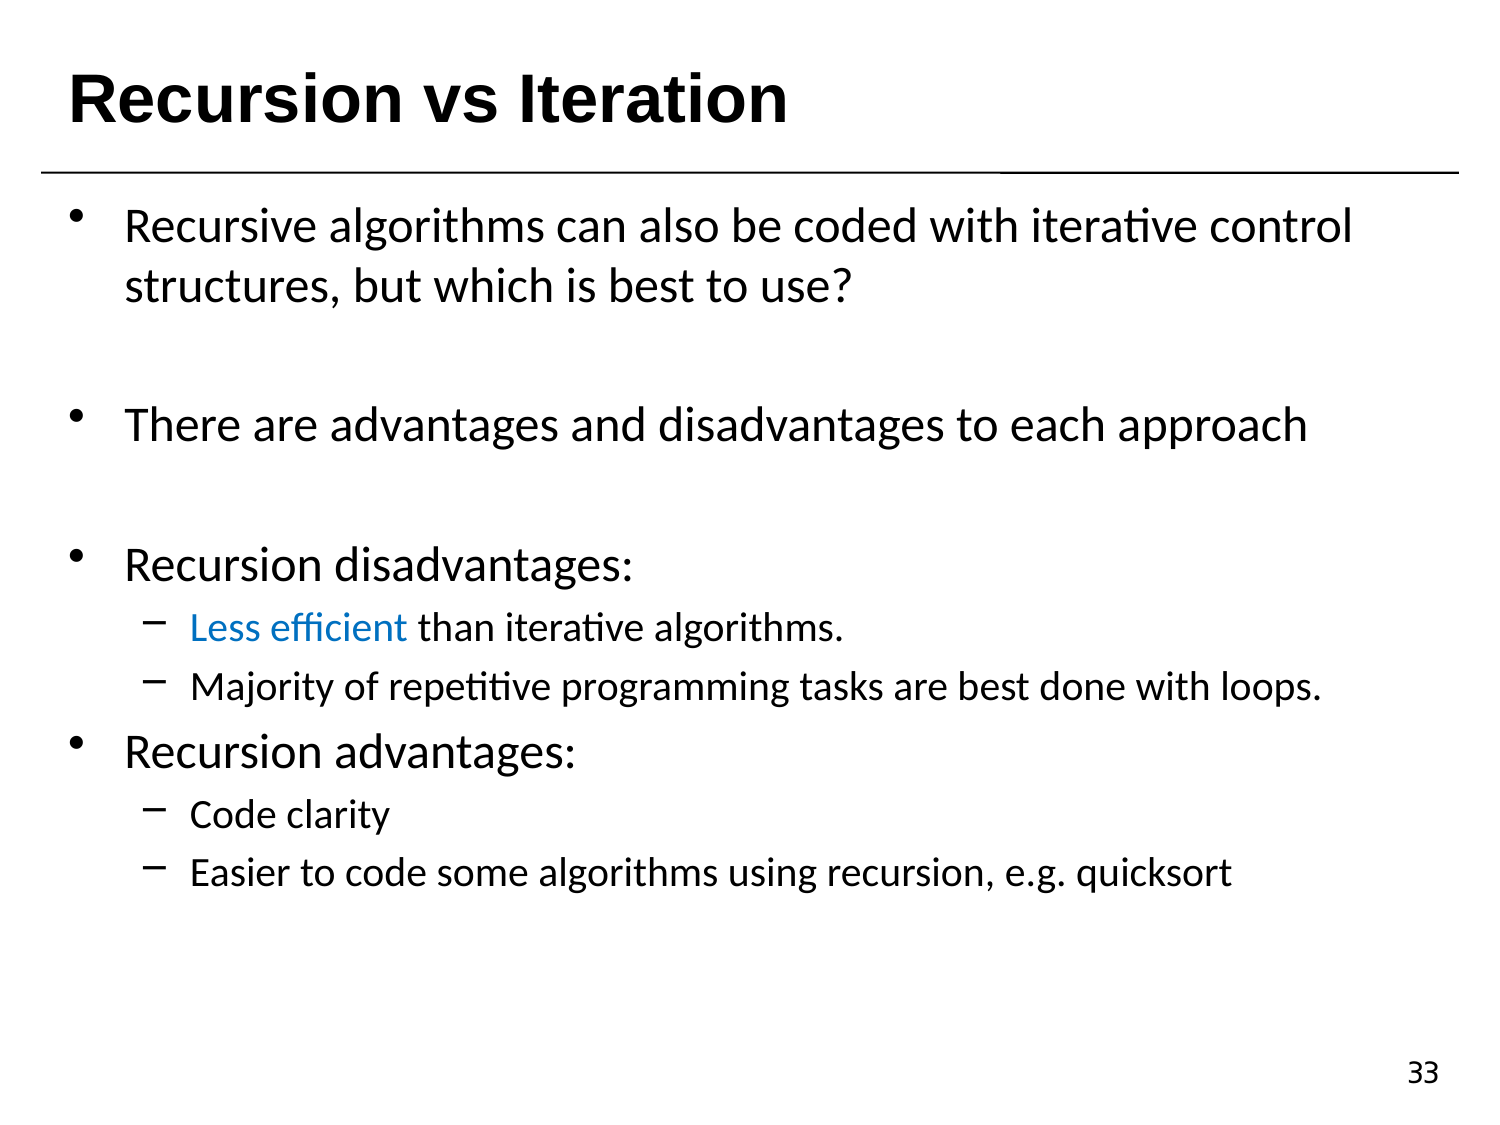

# Recursion vs Iteration
Recursive algorithms can also be coded with iterative control structures, but which is best to use?

There are advantages and disadvantages to each approach

Recursion disadvantages:
Less efficient than iterative algorithms.
Majority of repetitive programming tasks are best done with loops.
Recursion advantages:
Code clarity
Easier to code some algorithms using recursion, e.g. quicksort
33